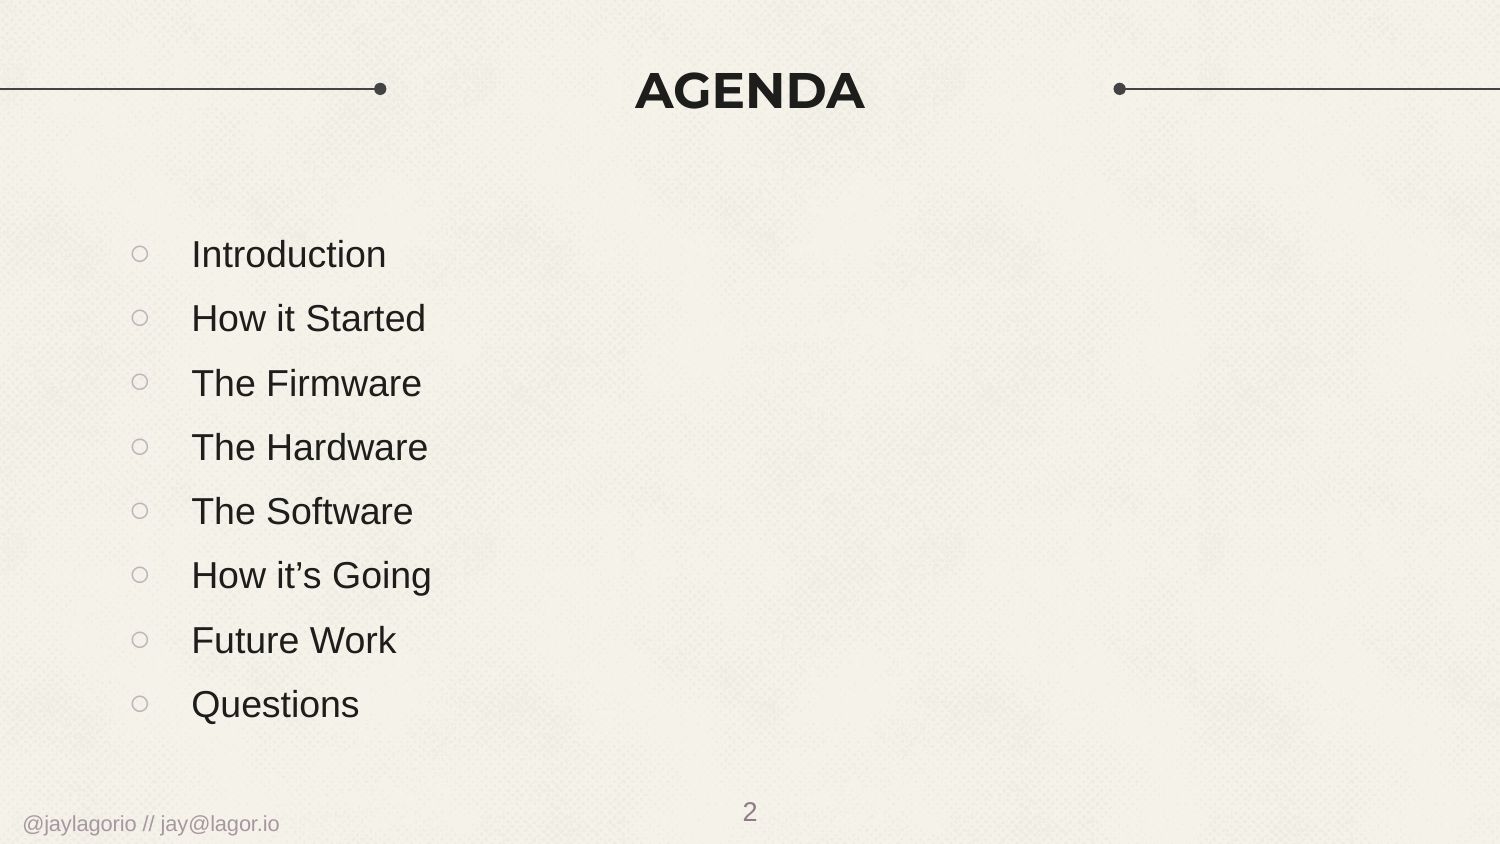

# Agenda
Introduction
How it Started
The Firmware
The Hardware
The Software
How it’s Going
Future Work
Questions
2
@jaylagorio // jay@lagor.io